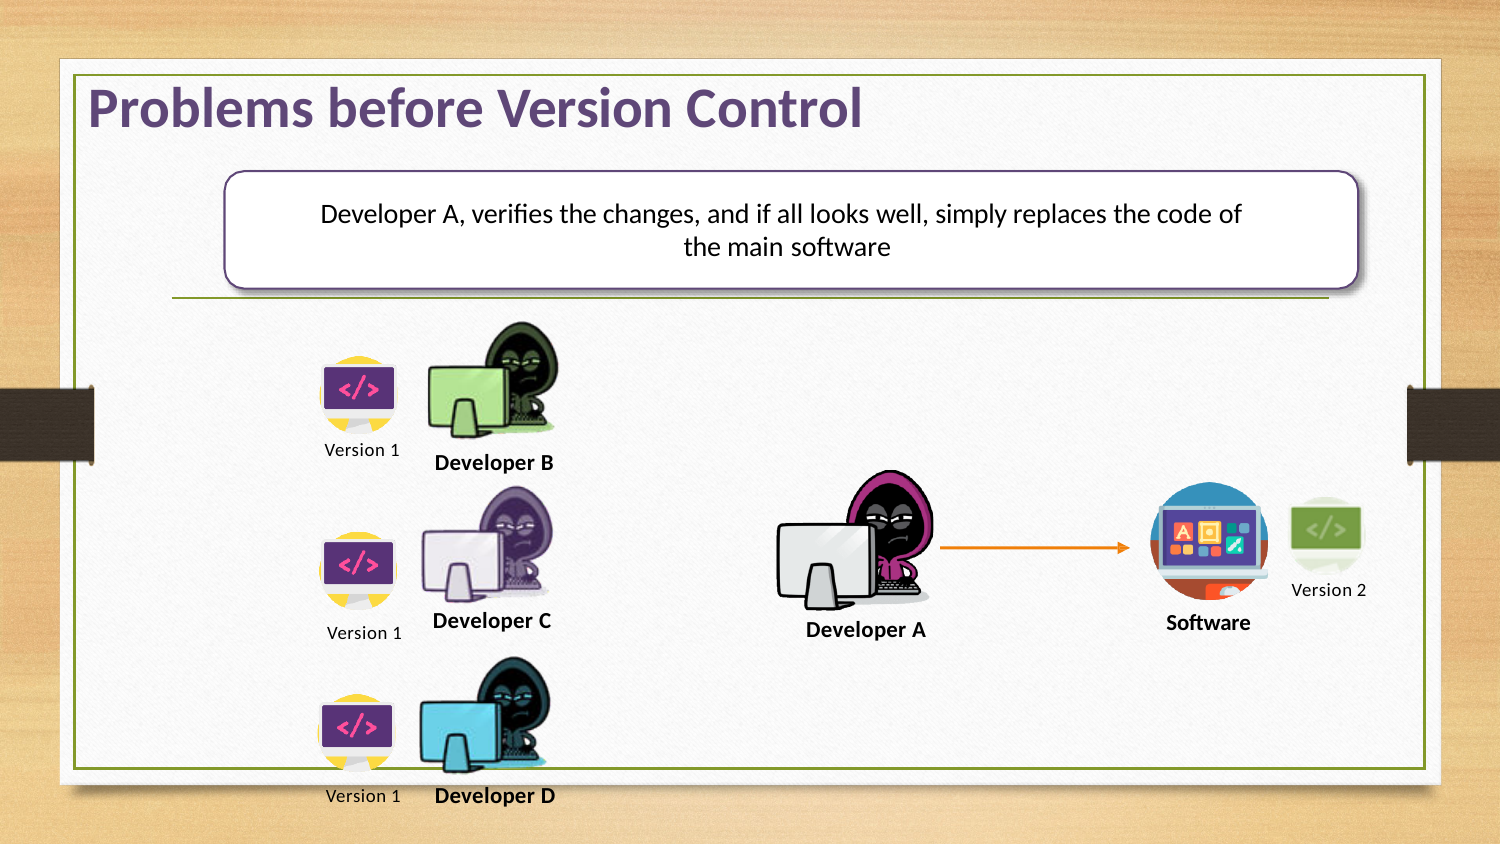

# Problems before Version Control

Developer A, verifies the changes, and if all looks well, simply replaces the code of  the main software

Version 1
Developer B

Version 2
Developer C
Software
Developer A
Version 1

Developer D
Version 1